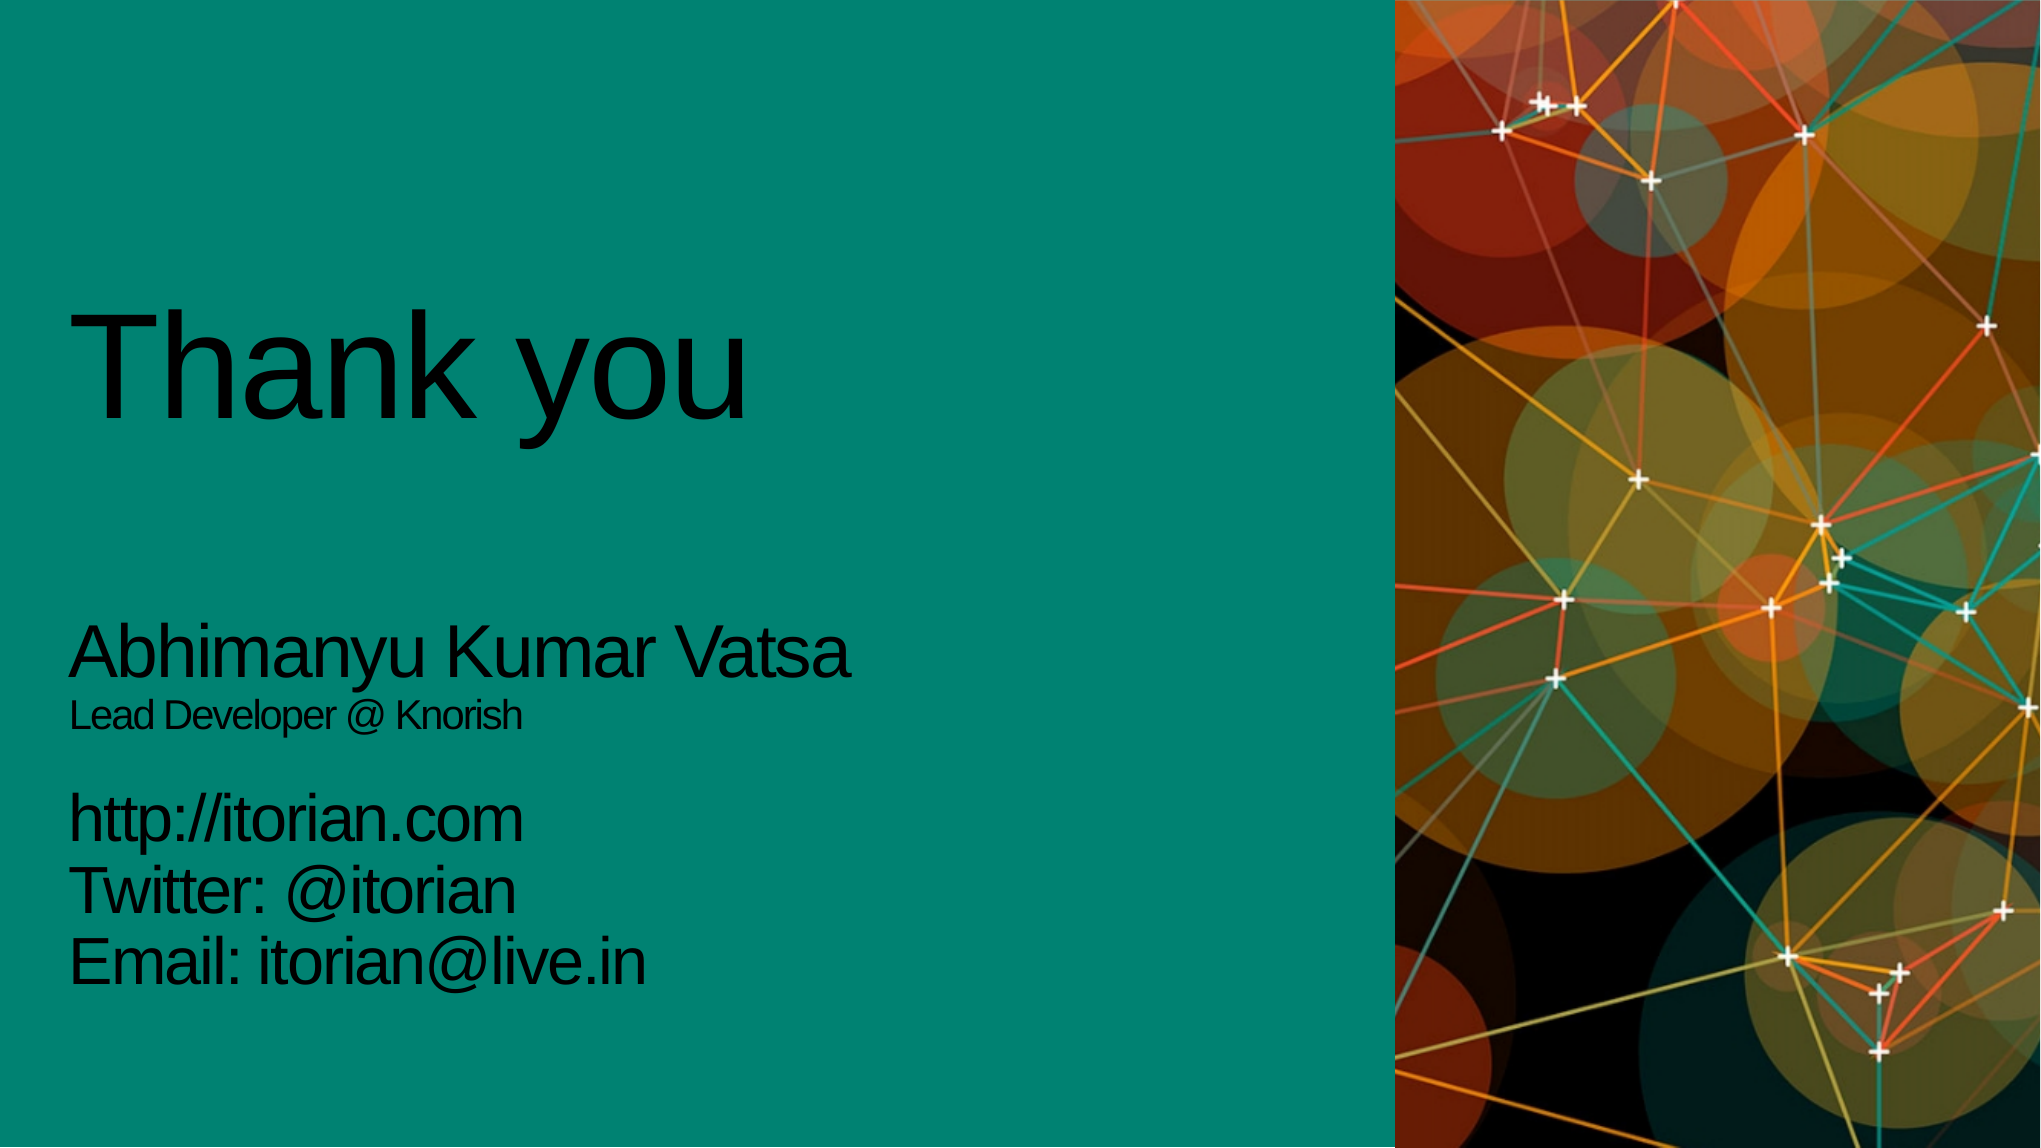

# Thank you Abhimanyu Kumar Vatsa Lead Developer @ Knorish http://itorian.com Twitter: @itorian Email: itorian@live.in